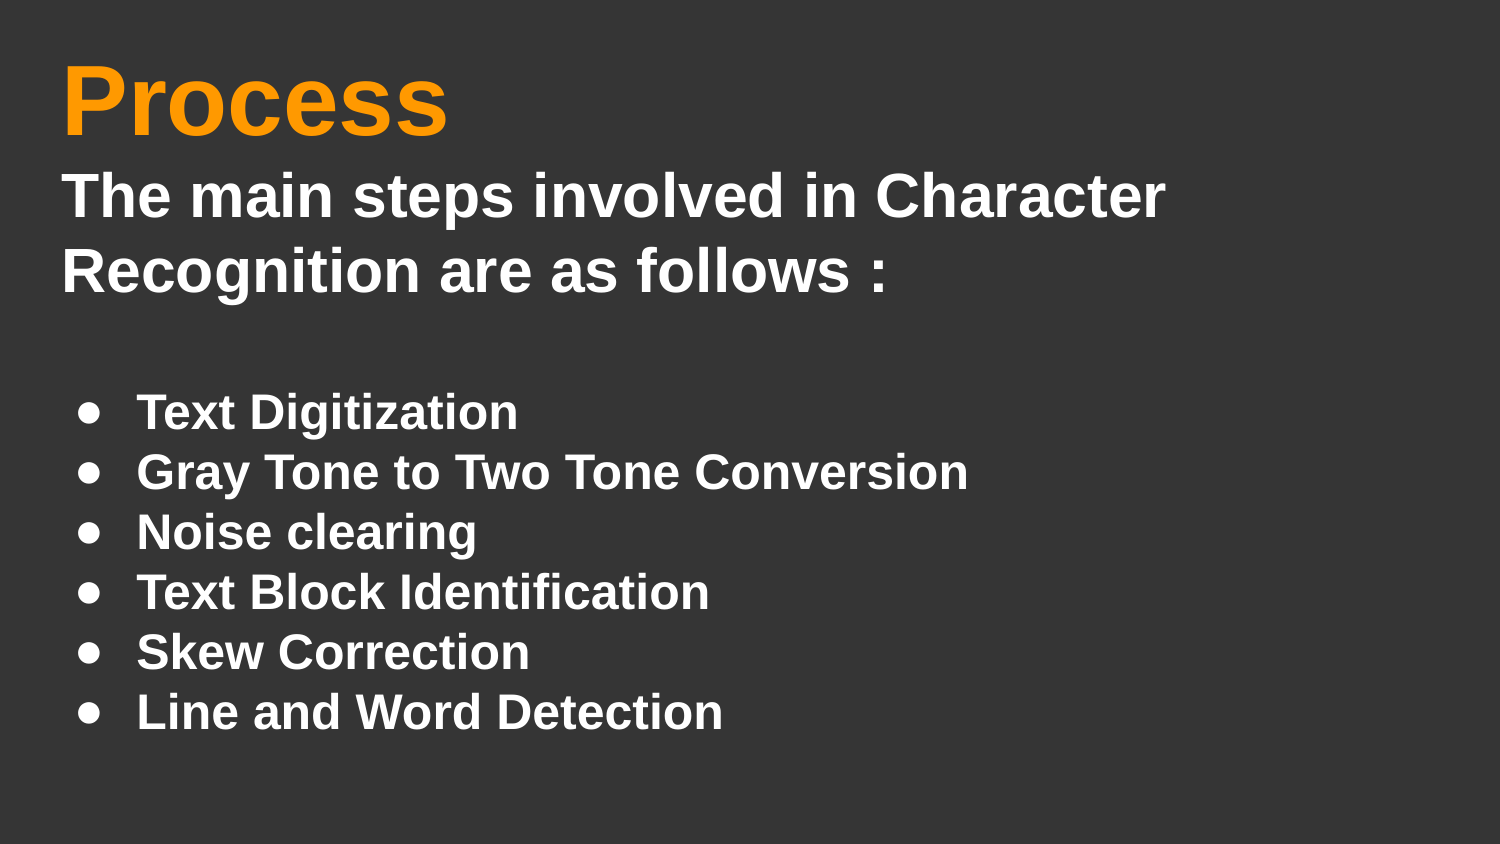

# Process
The main steps involved in Character Recognition are as follows :

Text Digitization
Gray Tone to Two Tone Conversion
Noise clearing
Text Block Identification
Skew Correction
Line and Word Detection